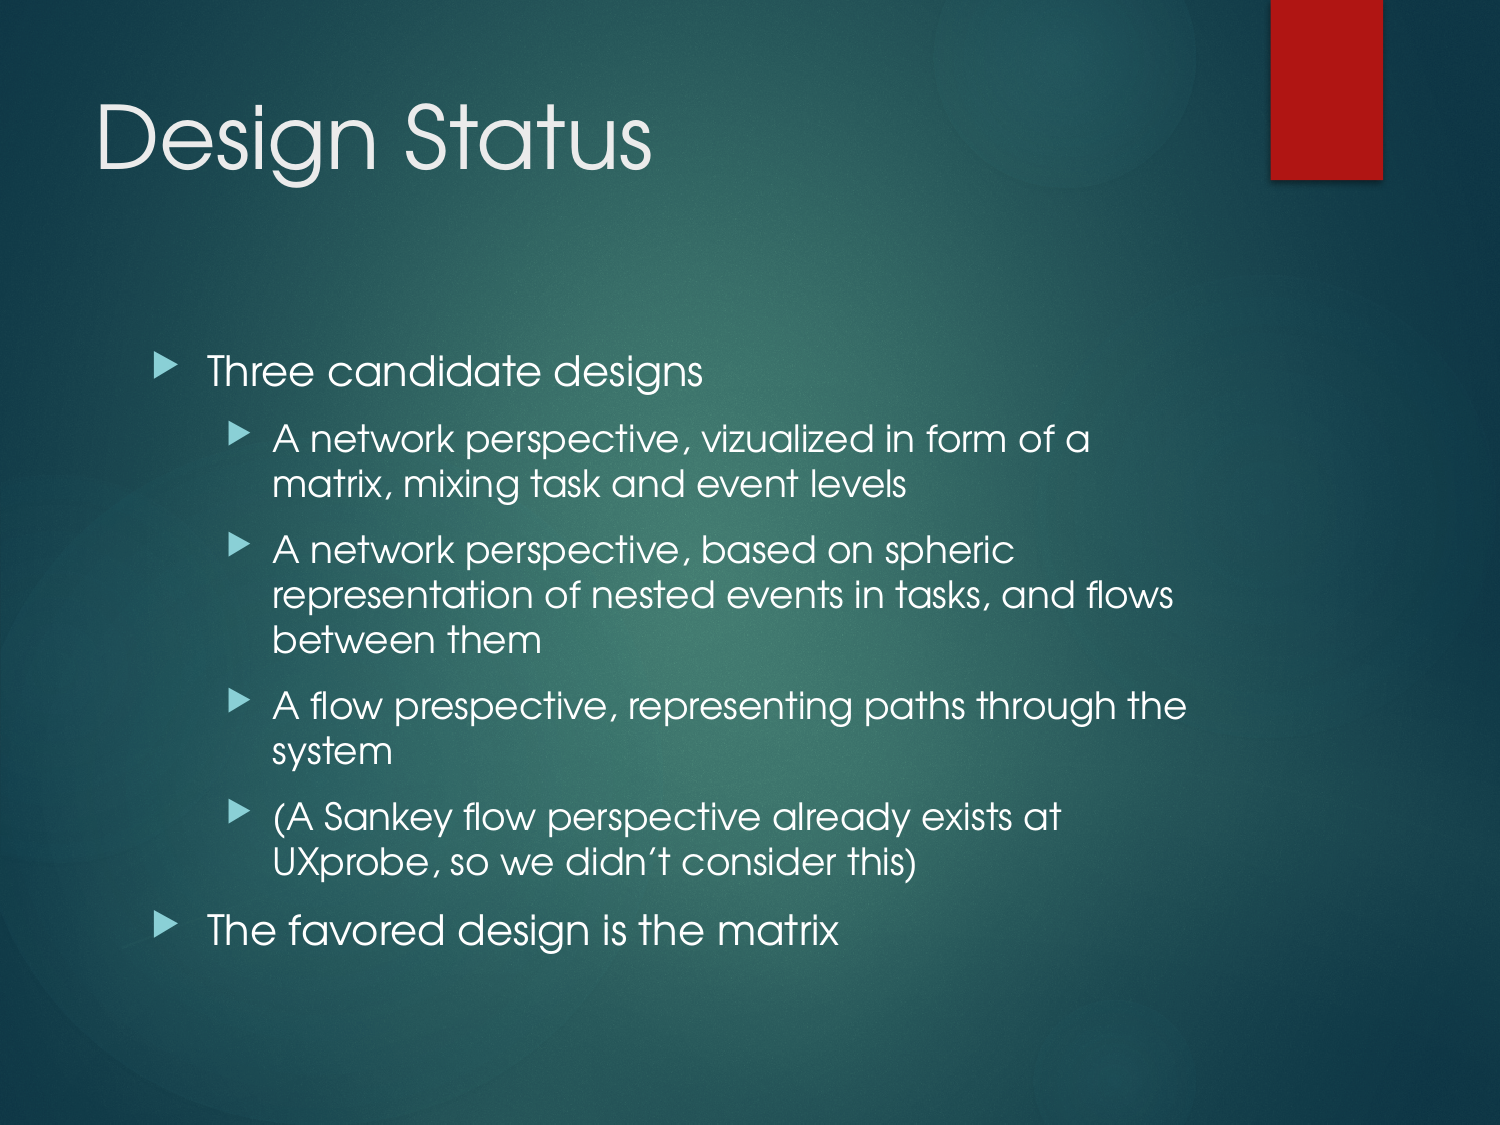

# Design Status
Three candidate designs
A network perspective, vizualized in form of a matrix, mixing task and event levels
A network perspective, based on spheric representation of nested events in tasks, and flows between them
A flow prespective, representing paths through the system
(A Sankey flow perspective already exists at UXprobe, so we didn’t consider this)
The favored design is the matrix